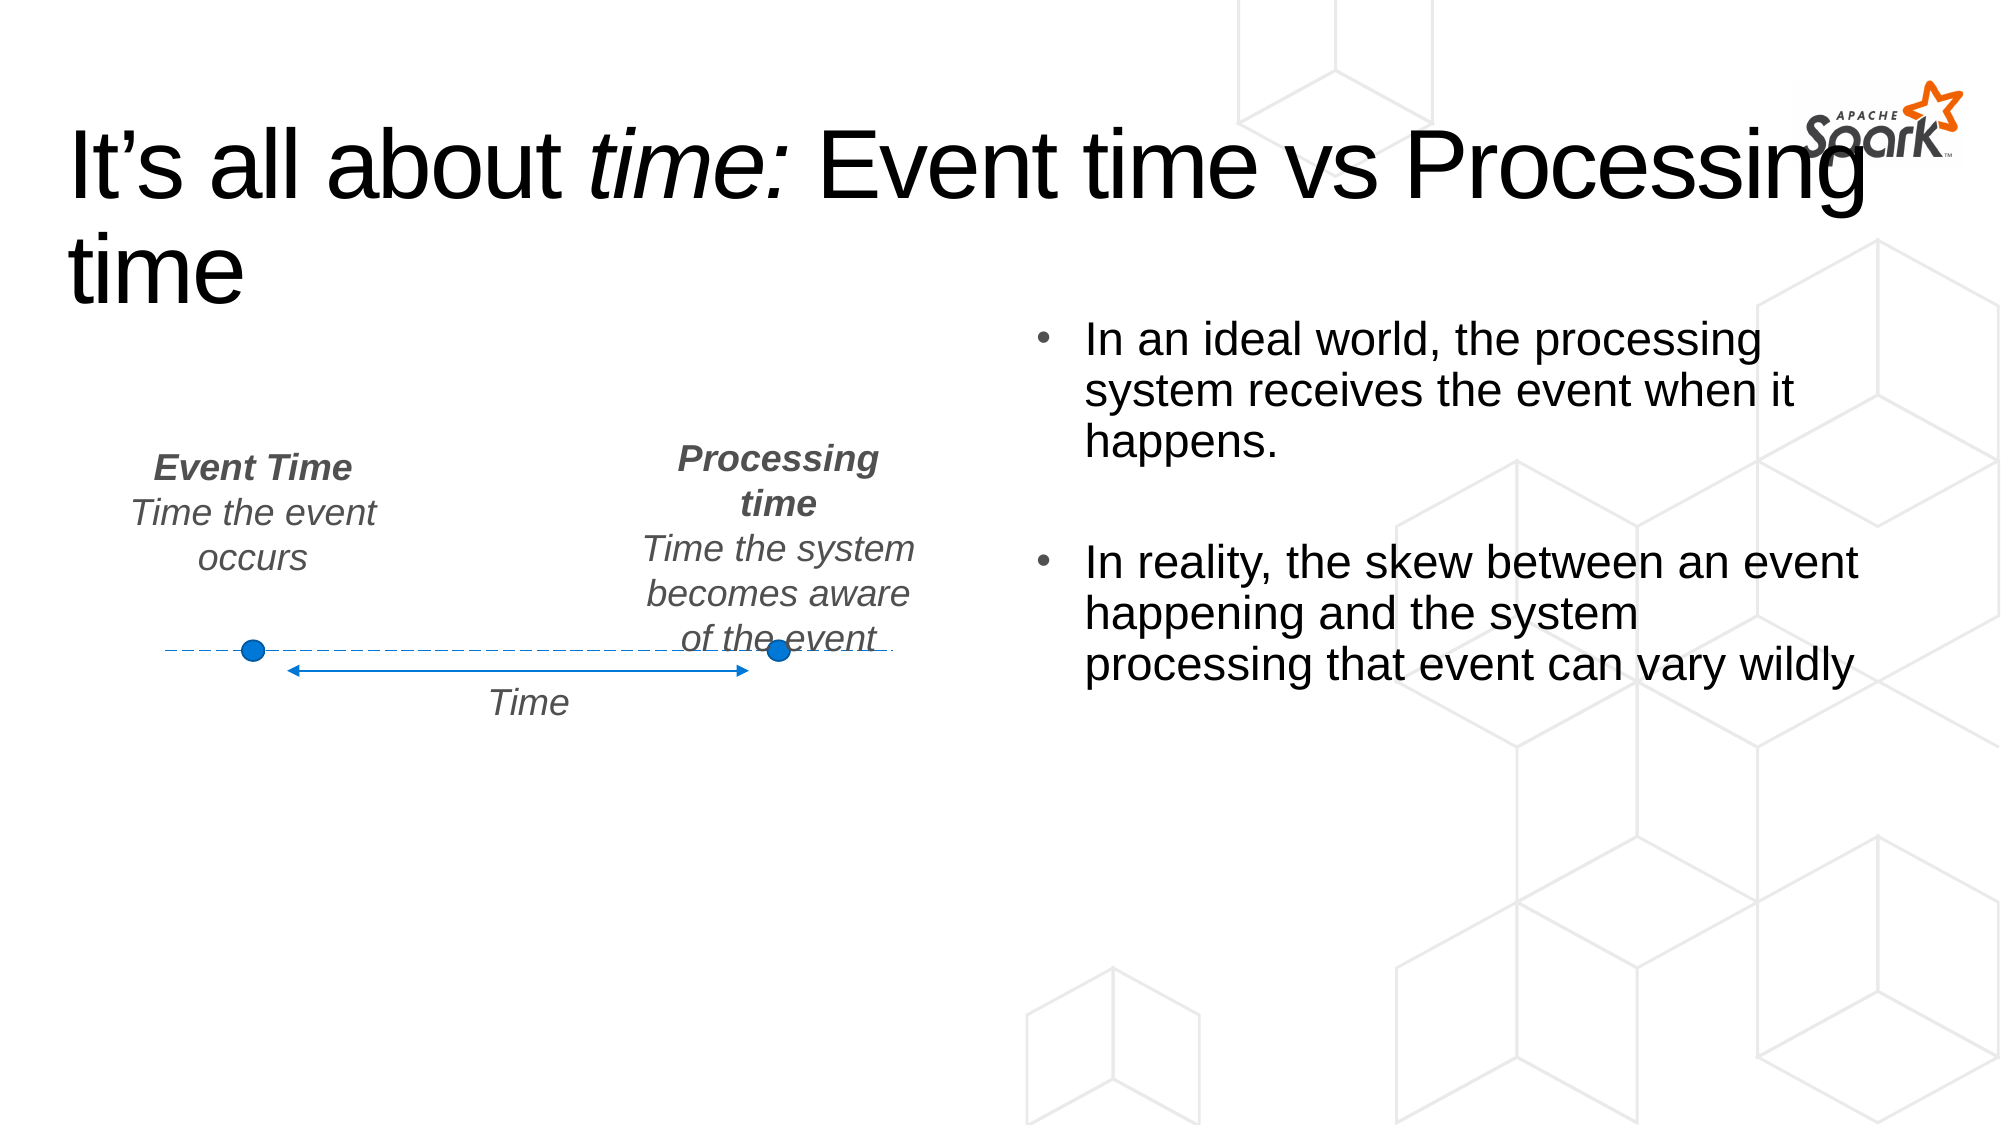

# It’s all about time: Event time vs Processing time
In an ideal world, the processing system receives the event when it happens.

In reality, the skew between an event happening and the system processing that event can vary wildly

Processing time
Time the system becomes aware of the event
Event Time
Time the event occurs

Time